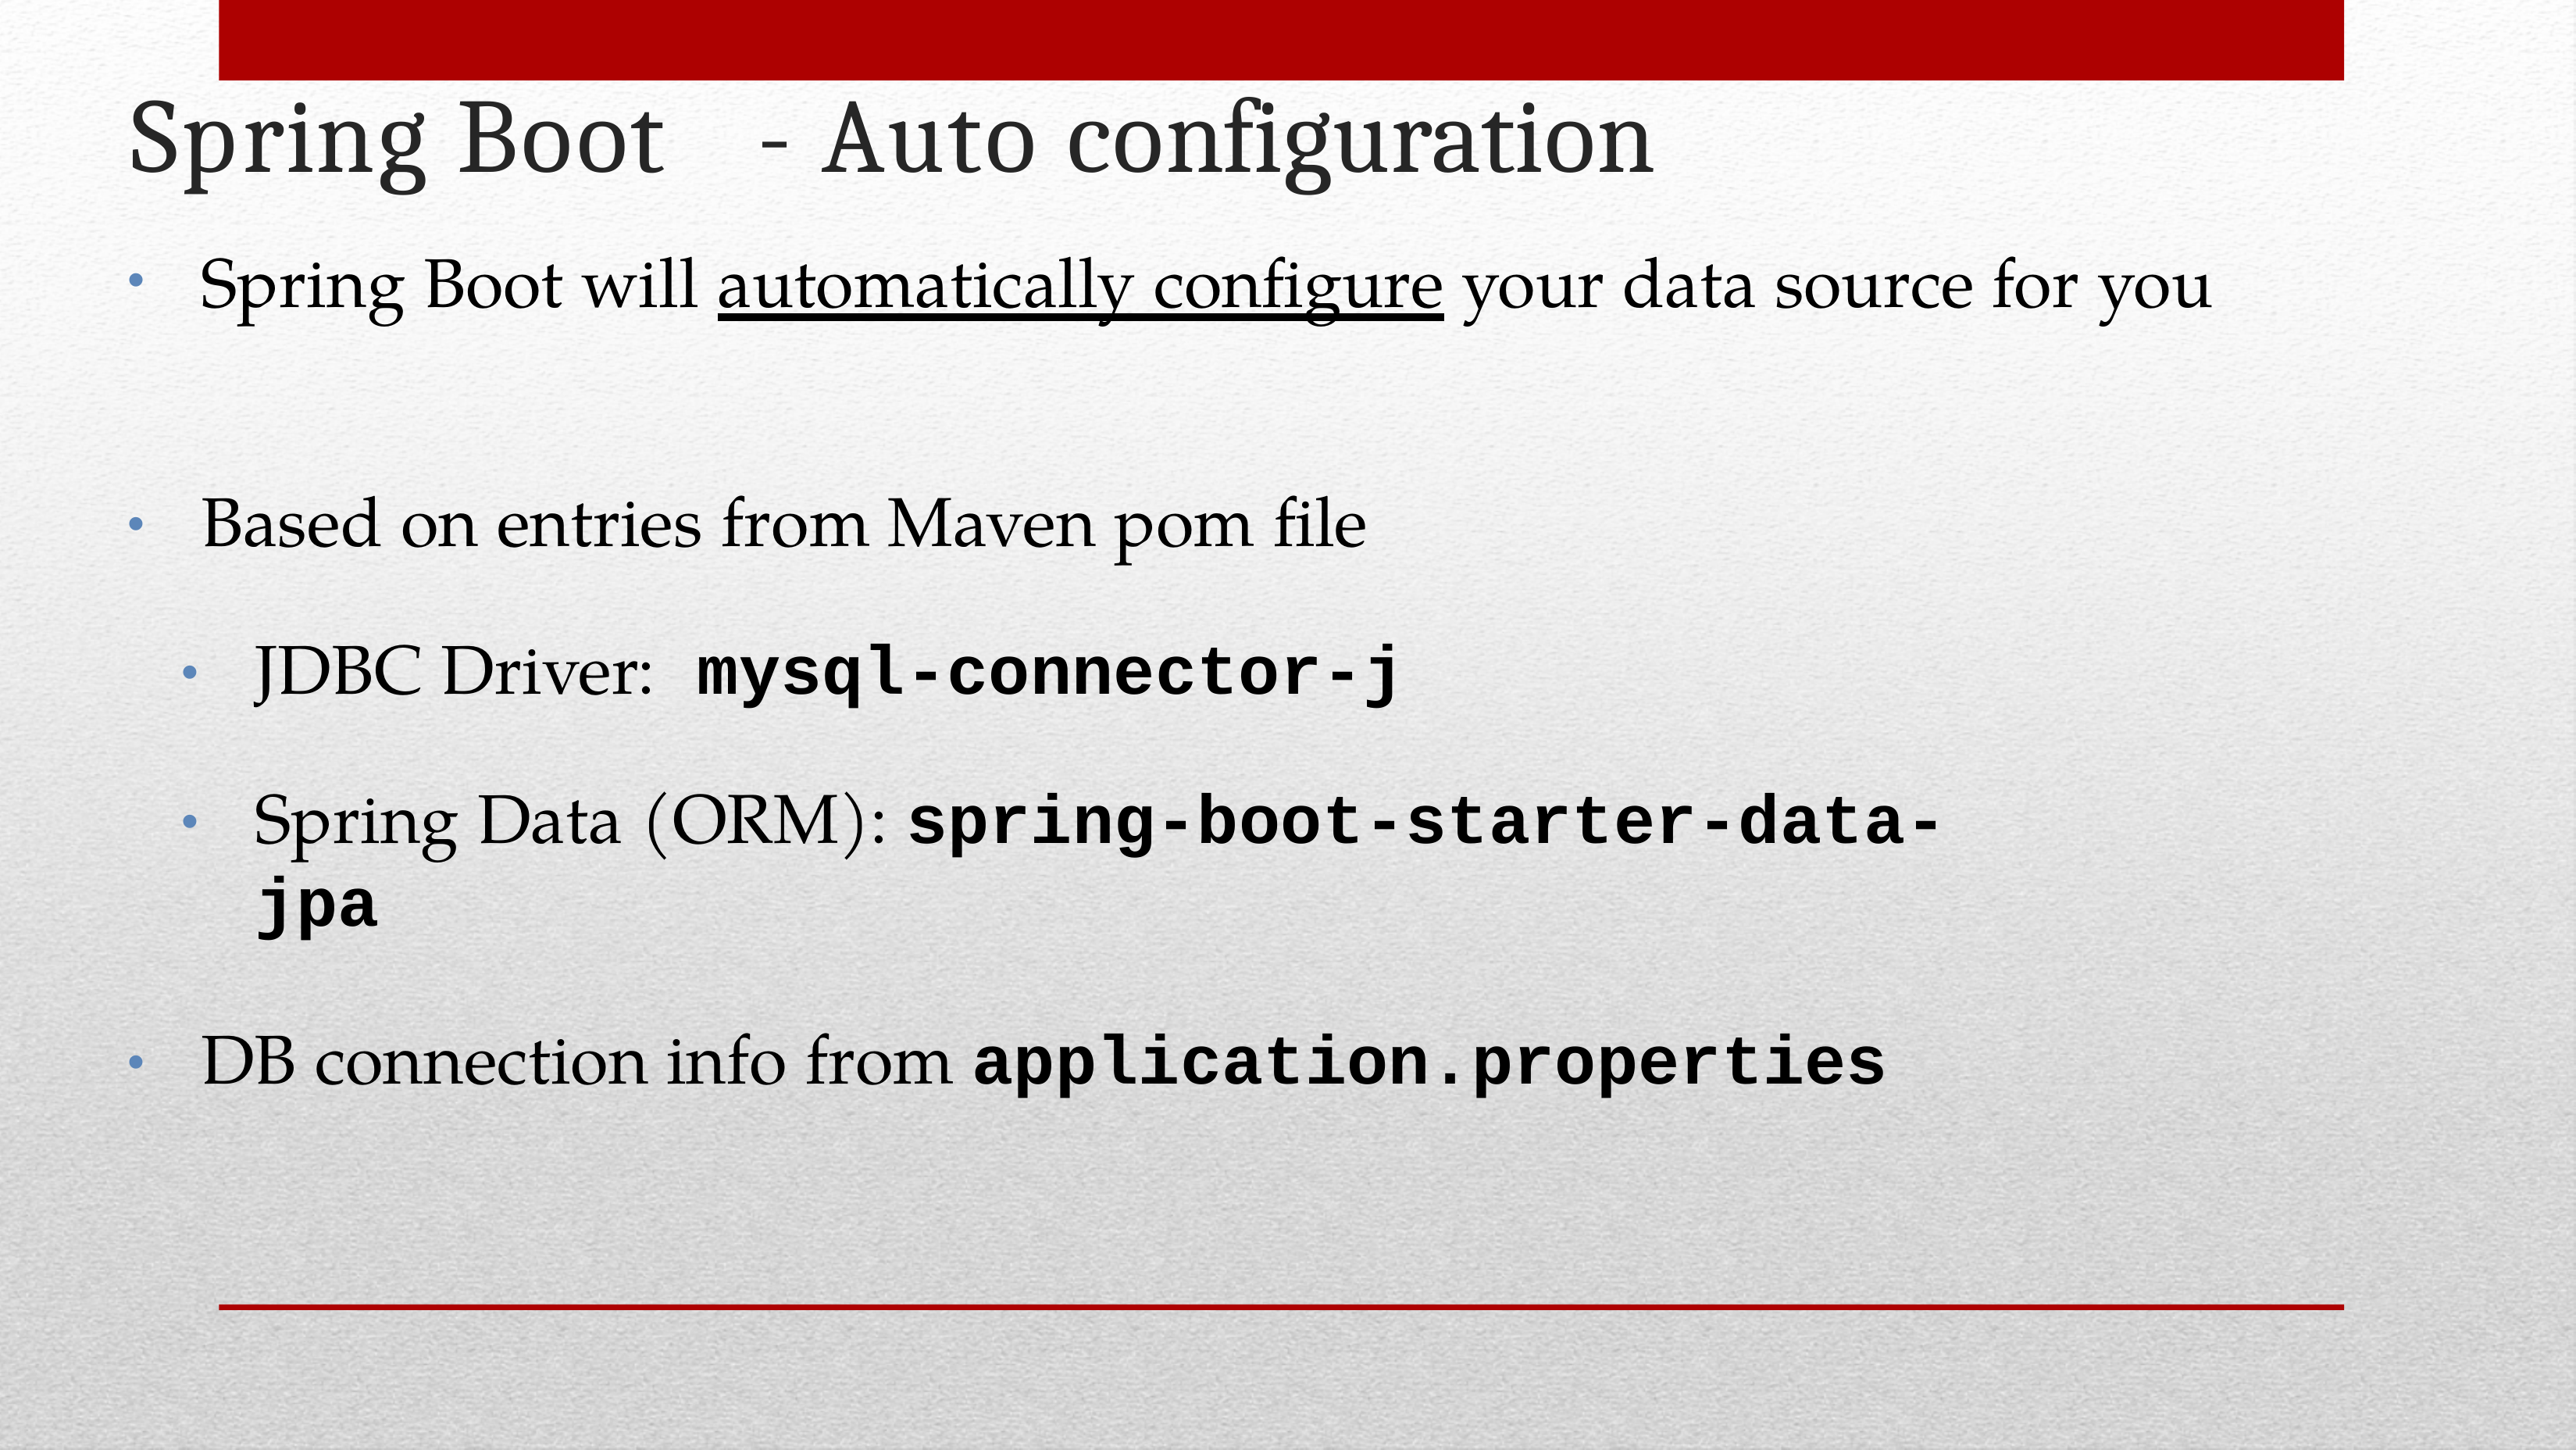

# Spring Boot	- Auto configuration
Spring Boot will automatically configure your data source for you
Based on entries from Maven pom file
•
JDBC Driver:	mysql-connector-j
•
Spring Data (ORM): spring-boot-starter-data-jpa
•
DB connection info from application.properties
•